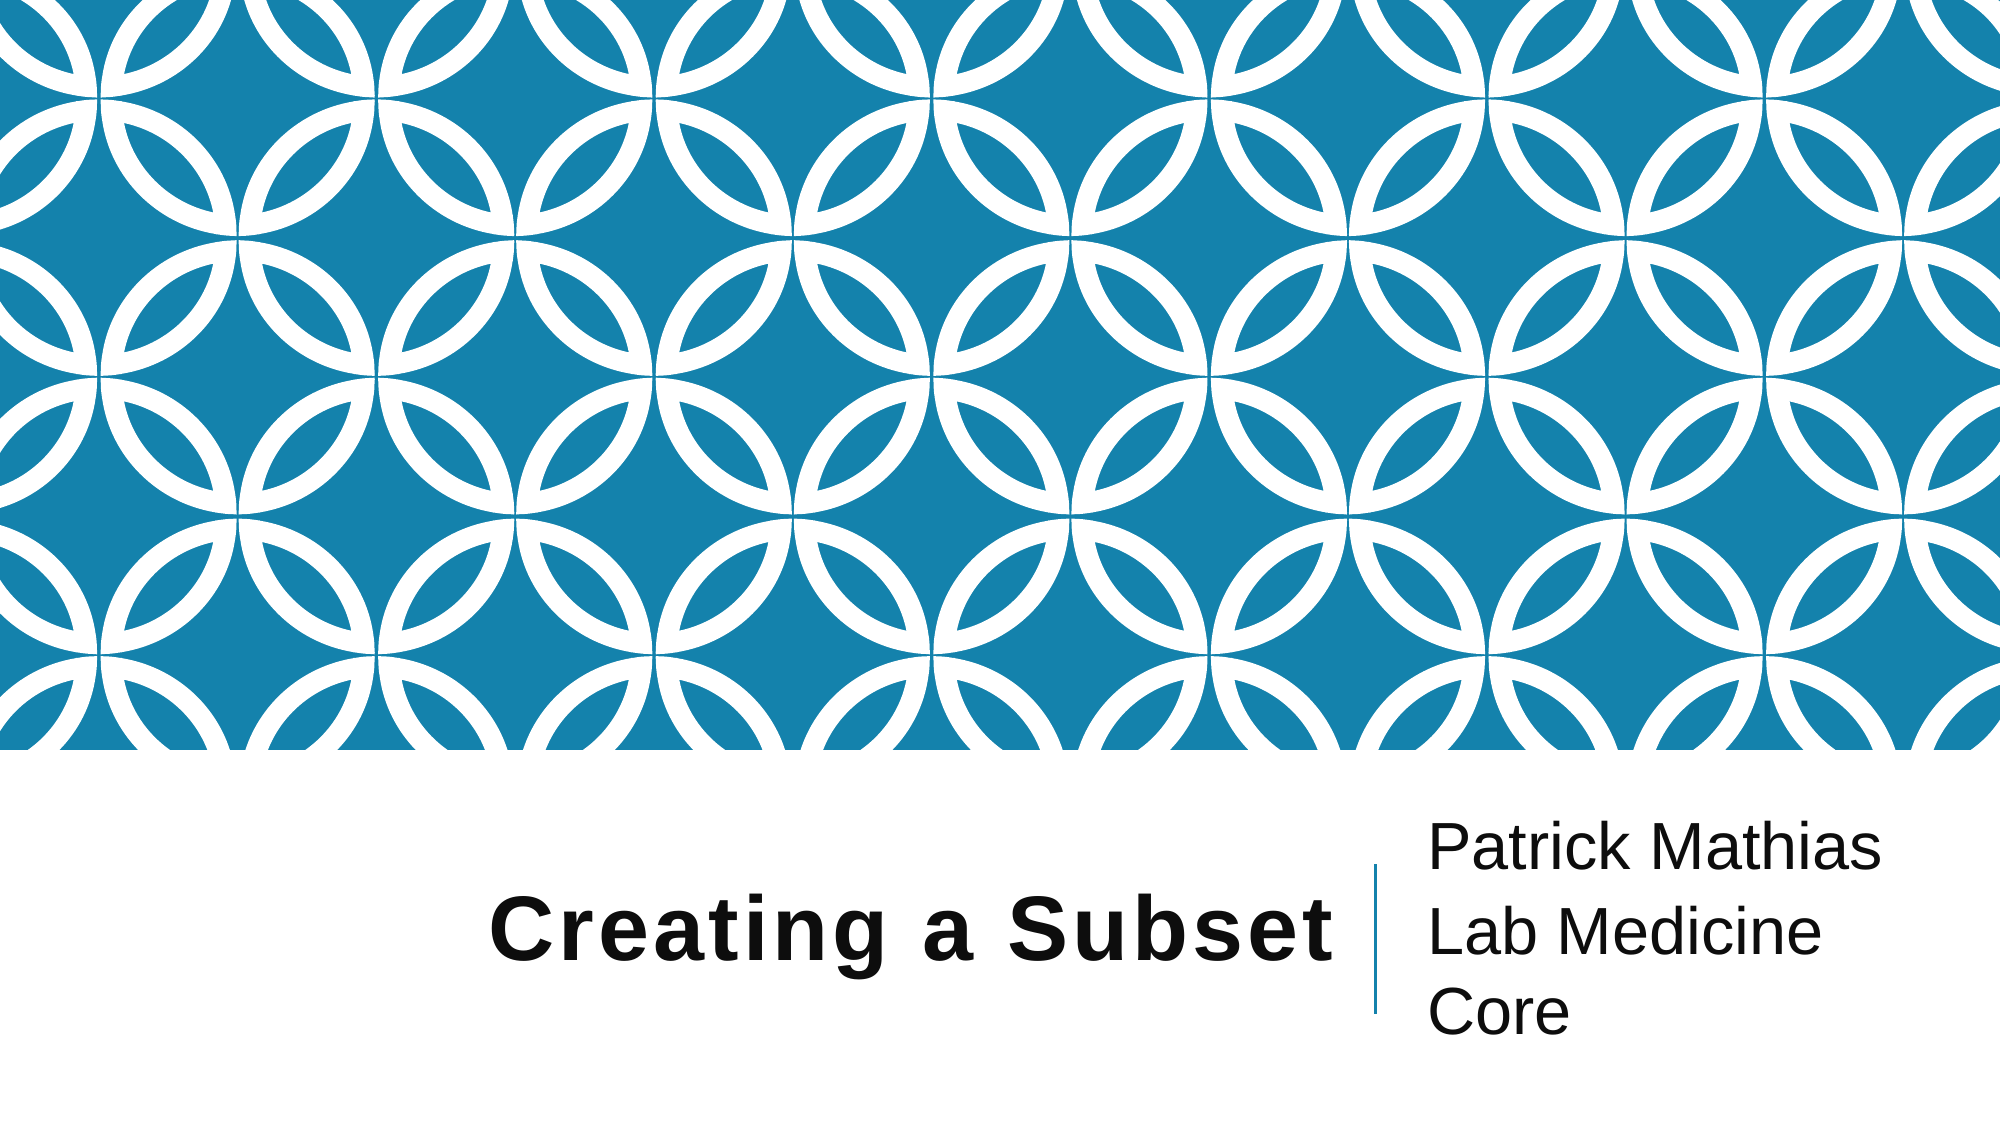

Patrick Mathias
Lab Medicine Core
# Creating a Subset